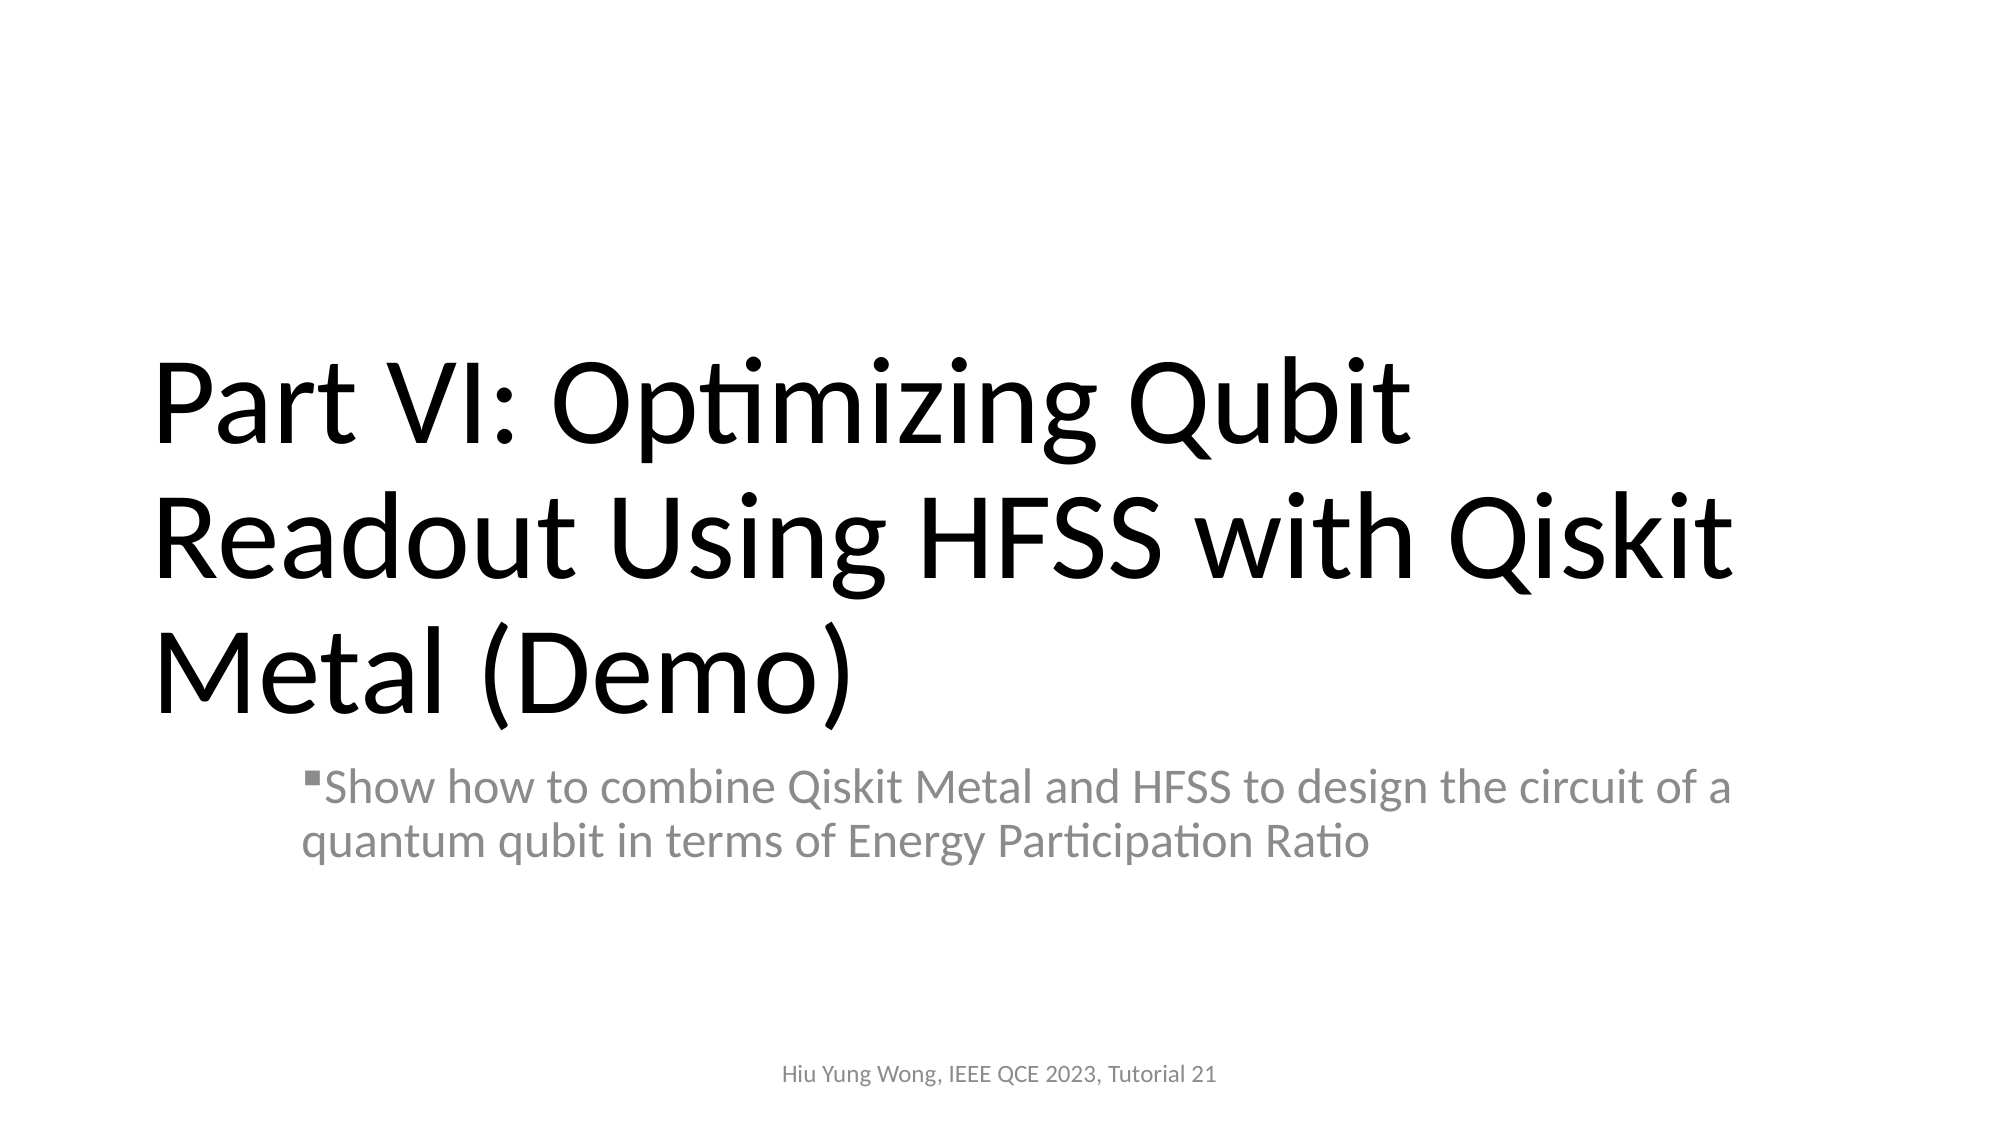

# Part VI: Optimizing Qubit Readout Using HFSS with Qiskit Metal (Demo)
Show how to combine Qiskit Metal and HFSS to design the circuit of a quantum qubit in terms of Energy Participation Ratio
Hiu Yung Wong, IEEE QCE 2023, Tutorial 21